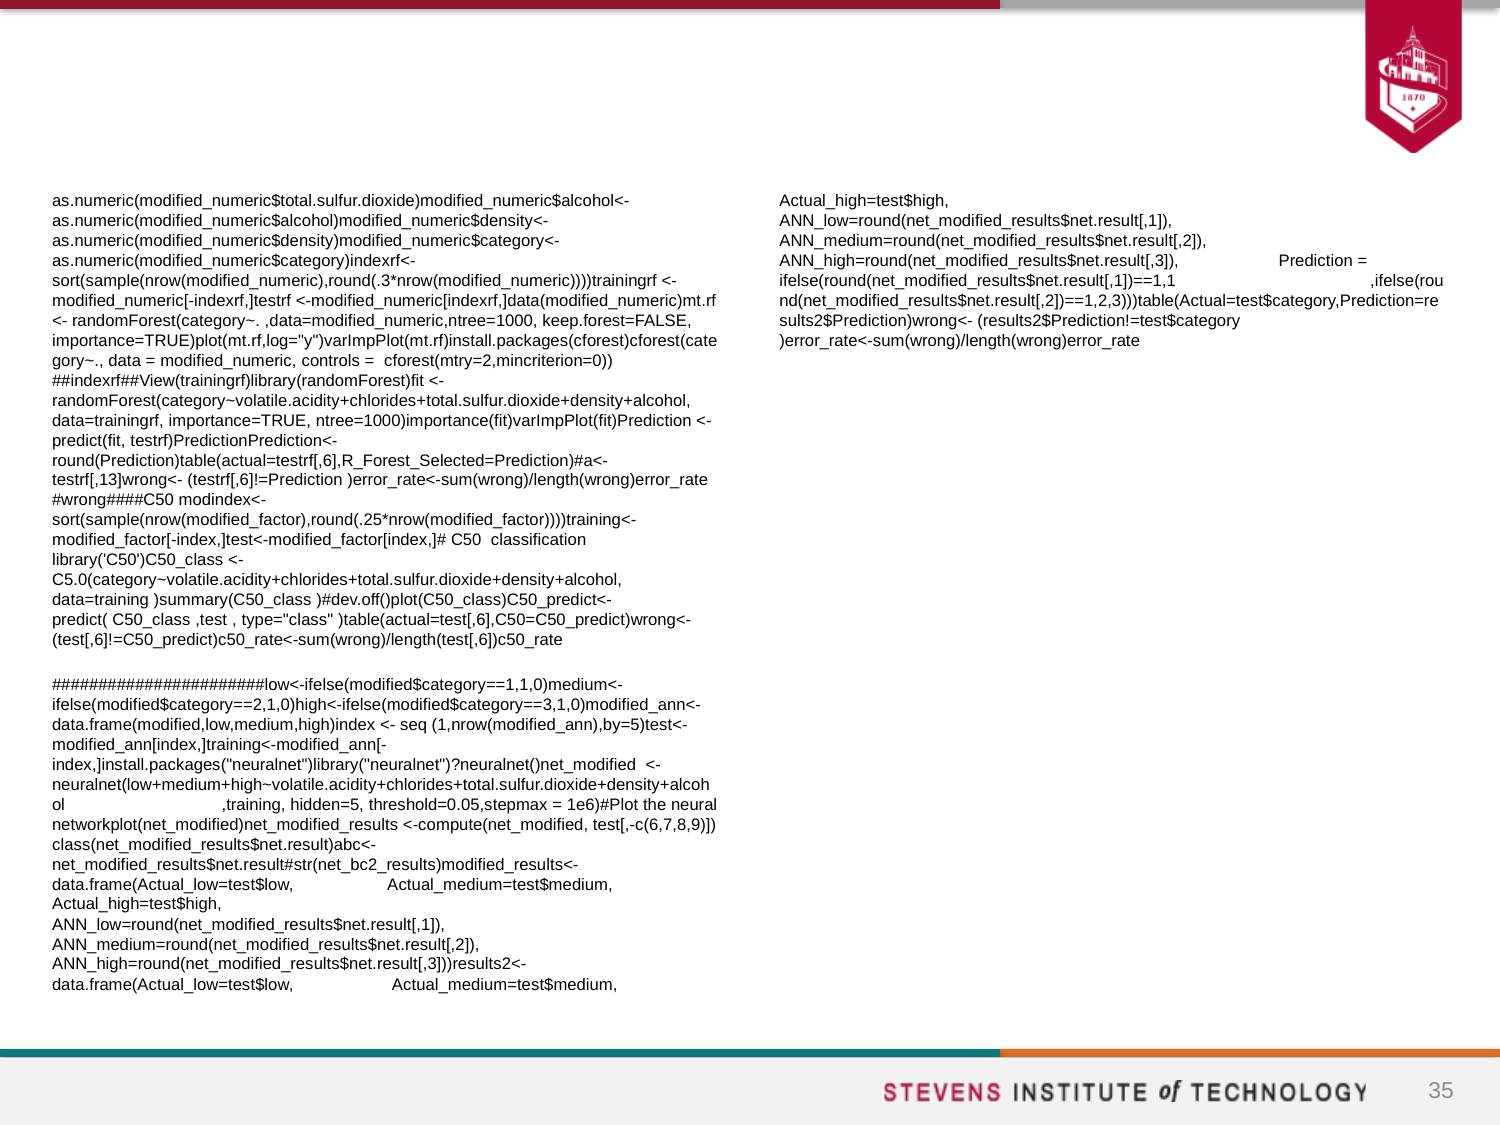

#
as.numeric(modified_numeric$total.sulfur.dioxide)modified_numeric$alcohol<-as.numeric(modified_numeric$alcohol)modified_numeric$density<-as.numeric(modified_numeric$density)modified_numeric$category<-as.numeric(modified_numeric$category)indexrf<-sort(sample(nrow(modified_numeric),round(.3*nrow(modified_numeric))))trainingrf <-modified_numeric[-indexrf,]testrf <-modified_numeric[indexrf,]data(modified_numeric)mt.rf <- randomForest(category~. ,data=modified_numeric,ntree=1000, keep.forest=FALSE, importance=TRUE)plot(mt.rf,log="y")varImpPlot(mt.rf)install.packages(cforest)cforest(category~., data = modified_numeric, controls =  cforest(mtry=2,mincriterion=0)) ##indexrf##View(trainingrf)library(randomForest)fit <- randomForest(category~volatile.acidity+chlorides+total.sulfur.dioxide+density+alcohol, data=trainingrf, importance=TRUE, ntree=1000)importance(fit)varImpPlot(fit)Prediction <- predict(fit, testrf)PredictionPrediction<-round(Prediction)table(actual=testrf[,6],R_Forest_Selected=Prediction)#a<-testrf[,13]wrong<- (testrf[,6]!=Prediction )error_rate<-sum(wrong)/length(wrong)error_rate #wrong####C50 modindex<-sort(sample(nrow(modified_factor),round(.25*nrow(modified_factor))))training<-modified_factor[-index,]test<-modified_factor[index,]# C50  classification library('C50')C50_class <- C5.0(category~volatile.acidity+chlorides+total.sulfur.dioxide+density+alcohol, data=training )summary(C50_class )#dev.off()plot(C50_class)C50_predict<-predict( C50_class ,test , type="class" )table(actual=test[,6],C50=C50_predict)wrong<- (test[,6]!=C50_predict)c50_rate<-sum(wrong)/length(test[,6])c50_rate
#######################low<-ifelse(modified$category==1,1,0)medium<-ifelse(modified$category==2,1,0)high<-ifelse(modified$category==3,1,0)modified_ann<- data.frame(modified,low,medium,high)index <- seq (1,nrow(modified_ann),by=5)test<-modified_ann[index,]training<-modified_ann[-index,]install.packages("neuralnet")library("neuralnet")?neuralnet()net_modified  <- neuralnet(low+medium+high~volatile.acidity+chlorides+total.sulfur.dioxide+density+alcohol                                 ,training, hidden=5, threshold=0.05,stepmax = 1e6)#Plot the neural networkplot(net_modified)net_modified_results <-compute(net_modified, test[,-c(6,7,8,9)]) class(net_modified_results$net.result)abc<-net_modified_results$net.result#str(net_bc2_results)modified_results<-data.frame(Actual_low=test$low,                    Actual_medium=test$medium,                    Actual_high=test$high,                                        ANN_low=round(net_modified_results$net.result[,1]),                    ANN_medium=round(net_modified_results$net.result[,2]),                    ANN_high=round(net_modified_results$net.result[,3]))results2<-data.frame(Actual_low=test$low,                     Actual_medium=test$medium,
Actual_high=test$high,                                         ANN_low=round(net_modified_results$net.result[,1]),                     ANN_medium=round(net_modified_results$net.result[,2]),                     ANN_high=round(net_modified_results$net.result[,3]),                     Prediction = ifelse(round(net_modified_results$net.result[,1])==1,1                                         ,ifelse(round(net_modified_results$net.result[,2])==1,2,3)))table(Actual=test$category,Prediction=results2$Prediction)wrong<- (results2$Prediction!=test$category )error_rate<-sum(wrong)/length(wrong)error_rate
35